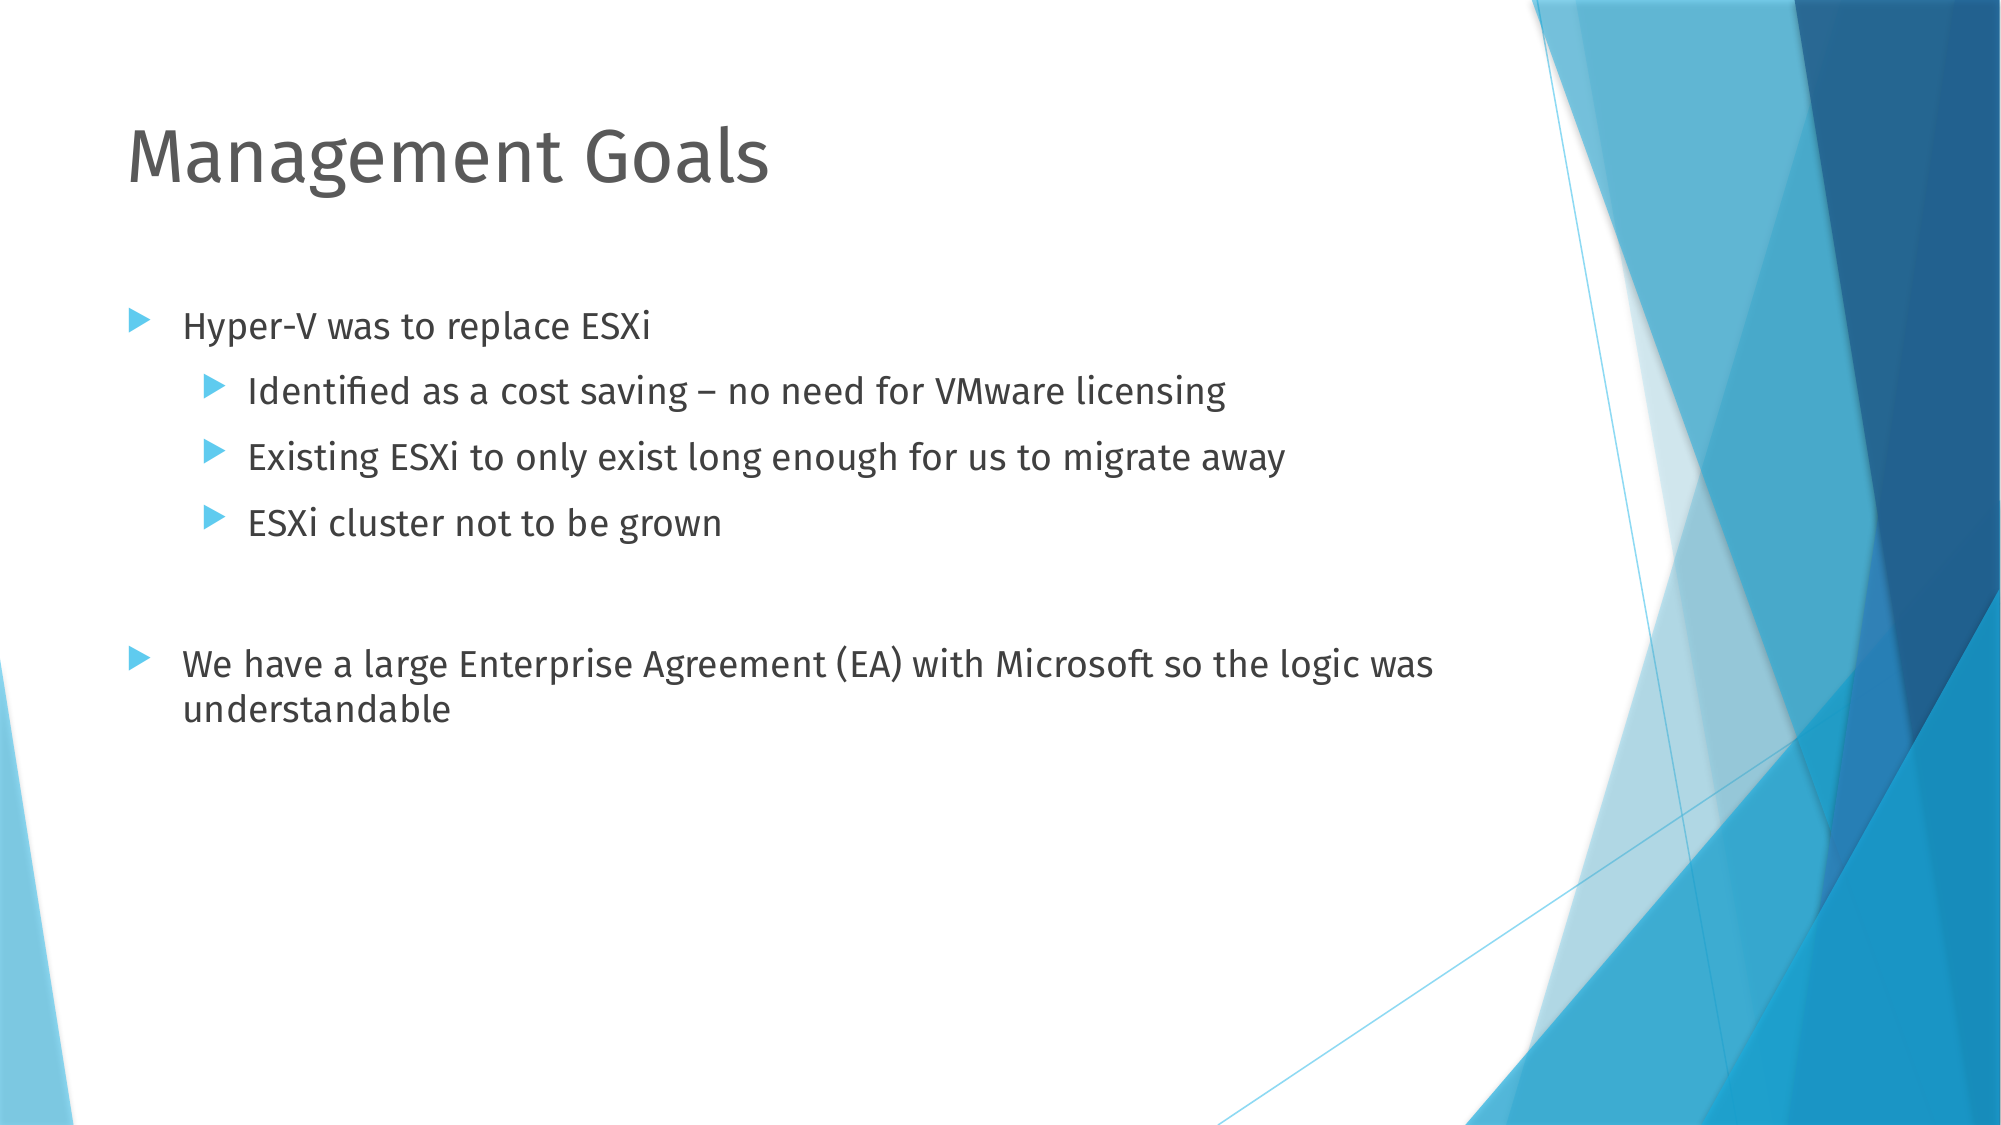

# Management Goals
Hyper-V was to replace ESXi
Identified as a cost saving – no need for VMware licensing
Existing ESXi to only exist long enough for us to migrate away
ESXi cluster not to be grown

We have a large Enterprise Agreement (EA) with Microsoft so the logic was understandable